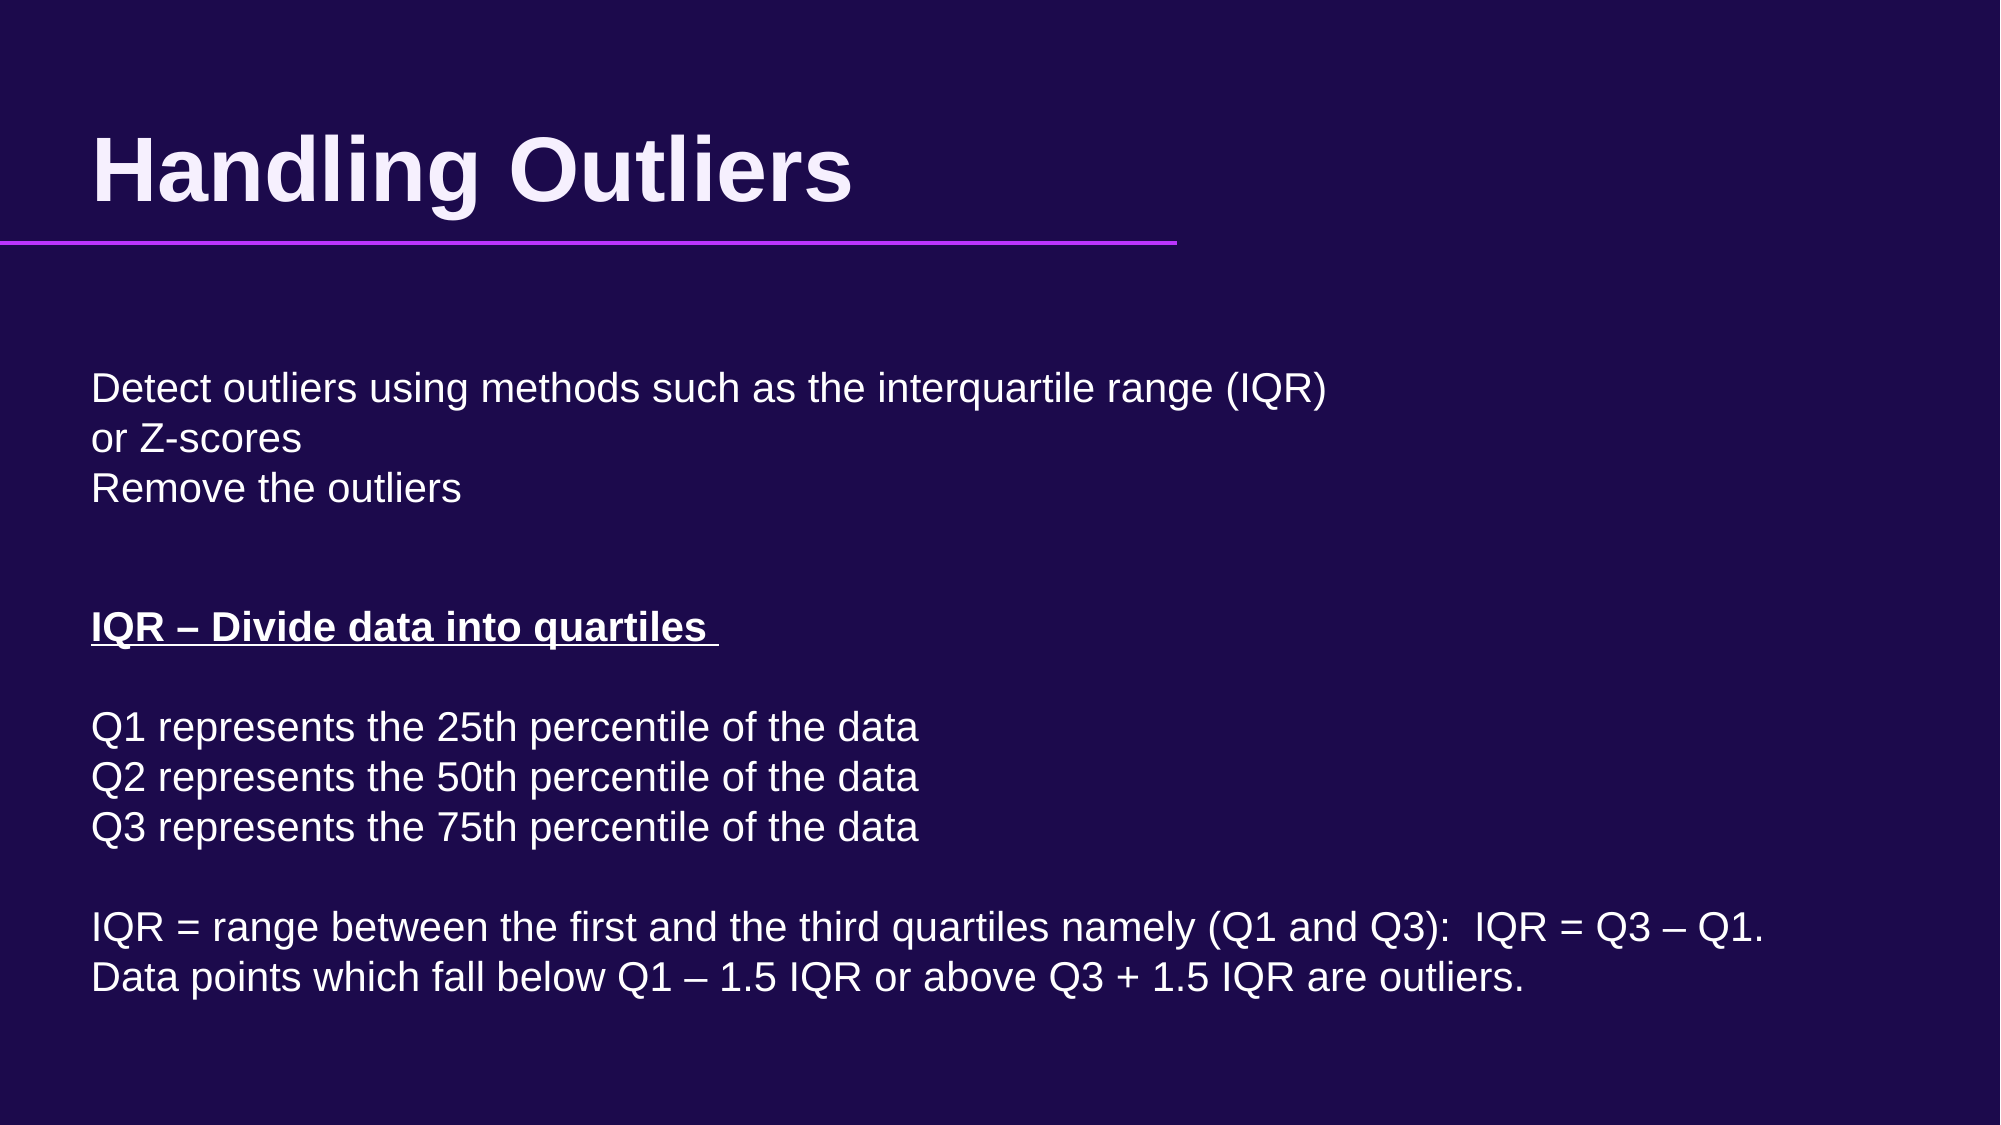

# Handling Outliers
Detect outliers using methods such as the interquartile range (IQR) or Z-scores
Remove the outliers
IQR – Divide data into quartiles

Q1 represents the 25th percentile of the data
Q2 represents the 50th percentile of the data
Q3 represents the 75th percentile of the data

IQR = range between the first and the third quartiles namely (Q1 and Q3):  IQR = Q3 – Q1.
Data points which fall below Q1 – 1.5 IQR or above Q3 + 1.5 IQR are outliers.